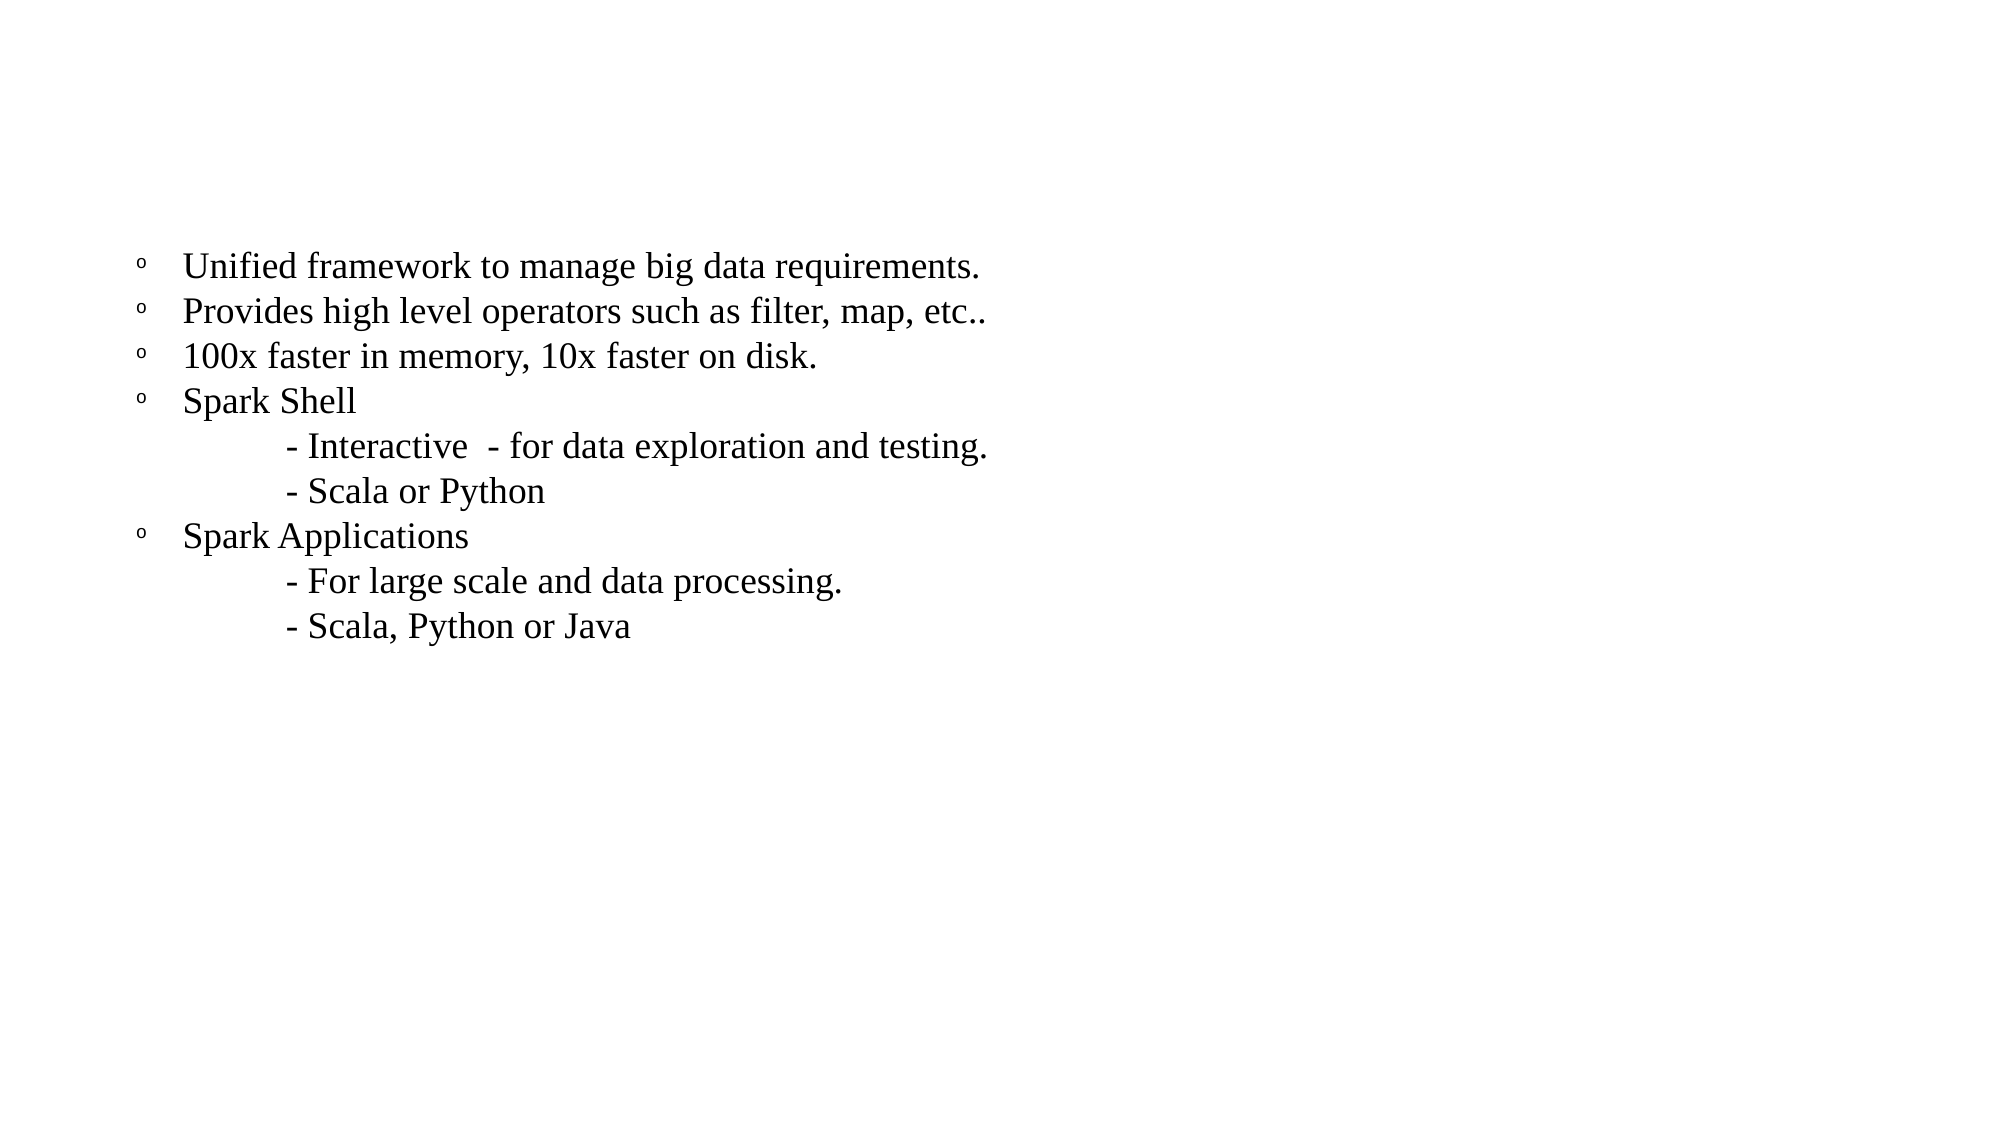

# Why Spark ?

Unified framework to manage big data requirements.
Provides high level operators such as filter, map, etc..
100x faster in memory, 10x faster on disk.
Spark Shell
	- Interactive  - for data exploration and testing.
	- Scala or Python
Spark Applications
	- For large scale and data processing.
	- Scala, Python or Java